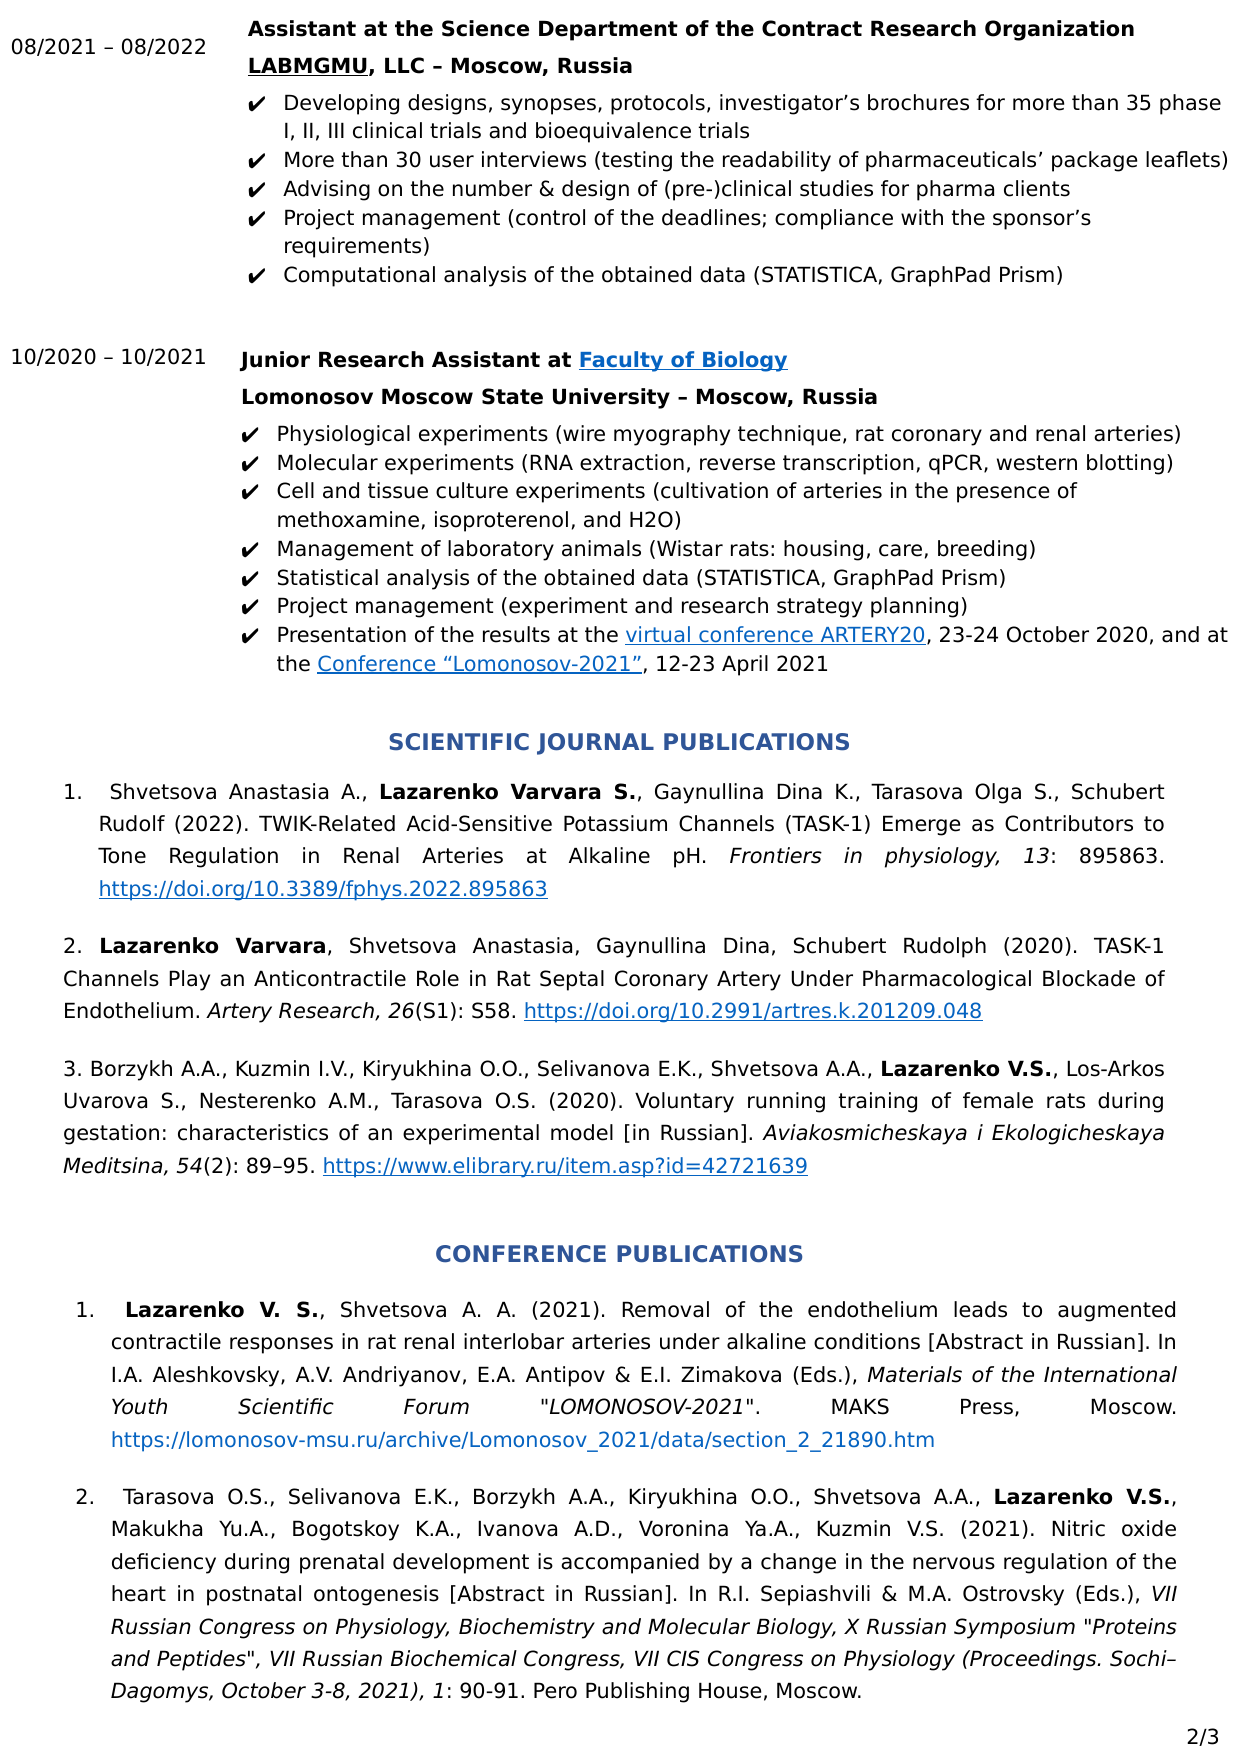

Assistant at the Science Department of the Contract Research Organization
LABMGMU, LLC – Moscow, Russia
Developing designs, synopses, protocols, investigator’s brochures for more than 35 phase I, II, III clinical trials and bioequivalence trials
More than 30 user interviews (testing the readability of pharmaceuticals’ package leaflets)
Advising on the number & design of (pre-)clinical studies for pharma clients
Project management (control of the deadlines; compliance with the sponsor’s requirements)
Computational analysis of the obtained data (STATISTICA, GraphPad Prism)
08/2021 – 08/2022
Junior Research Assistant at Faculty of Biology
Lomonosov Moscow State University – Moscow, Russia
Physiological experiments (wire myography technique, rat coronary and renal arteries)
Molecular experiments (RNA extraction, reverse transcription, qPCR, western blotting)
Cell and tissue culture experiments (cultivation of arteries in the presence of methoxamine, isoproterenol, and H2O)
Management of laboratory animals (Wistar rats: housing, care, breeding)
Statistical analysis of the obtained data (STATISTICA, GraphPad Prism)
Project management (experiment and research strategy planning)
Presentation of the results at the virtual conference ARTERY20, 23-24 October 2020, and at the Conference “Lomonosov-2021”, 12-23 April 2021
10/2020 – 10/2021
SCIENTIFIC JOURNAL PUBLICATIONS
 Shvetsova Anastasia A., Lazarenko Varvara S., Gaynullina Dina K., Tarasova Olga S., Schubert Rudolf (2022). TWIK-Related Acid-Sensitive Potassium Channels (TASK-1) Emerge as Contributors to Tone Regulation in Renal Arteries at Alkaline pH. Frontiers in physiology, 13: 895863. https://doi.org/10.3389/fphys.2022.895863
2. Lazarenko Varvara, Shvetsova Anastasia, Gaynullina Dina, Schubert Rudolph (2020). TASK-1 Channels Play an Anticontractile Role in Rat Septal Coronary Artery Under Pharmacological Blockade of Endothelium. Artery Research, 26(S1): S58. https://doi.org/10.2991/artres.k.201209.048
3. Borzykh A.A., Kuzmin I.V., Kiryukhina O.O., Selivanova E.K., Shvetsova A.A., Lazarenko V.S., Los-Arkos Uvarova S., Nesterenko A.M., Tarasova O.S. (2020). Voluntary running training of female rats during gestation: characteristics of an experimental model [in Russian]. Aviakosmicheskaya i Ekologicheskaya Meditsina, 54(2): 89–95. https://www.elibrary.ru/item.asp?id=42721639
CONFERENCE PUBLICATIONS
 Lazarenko V. S., Shvetsova A. A. (2021). Removal of the endothelium leads to augmented contractile responses in rat renal interlobar arteries under alkaline conditions [Abstract in Russian]. In I.A. Aleshkovsky, A.V. Andriyanov, E.A. Antipov & E.I. Zimakova (Eds.), Materials of the International Youth Scientific Forum "LOMONOSOV-2021". MAKS Press, Moscow. https://lomonosov-msu.ru/archive/Lomonosov_2021/data/section_2_21890.htm
 Tarasova O.S., Selivanova E.K., Borzykh A.A., Kiryukhina O.O., Shvetsova A.A., Lazarenko V.S., Makukha Yu.A., Bogotskoy K.A., Ivanova A.D., Voronina Ya.A., Kuzmin V.S. (2021). Nitric oxide deficiency during prenatal development is accompanied by a change in the nervous regulation of the heart in postnatal ontogenesis [Abstract in Russian]. In R.I. Sepiashvili & M.A. Ostrovsky (Eds.), VII Russian Congress on Physiology, Biochemistry and Molecular Biology, X Russian Symposium "Proteins and Peptides", VII Russian Biochemical Congress, VII CIS Congress on Physiology (Proceedings. Sochi–Dagomys, October 3-8, 2021), 1: 90-91. Pero Publishing House, Moscow.
2/3